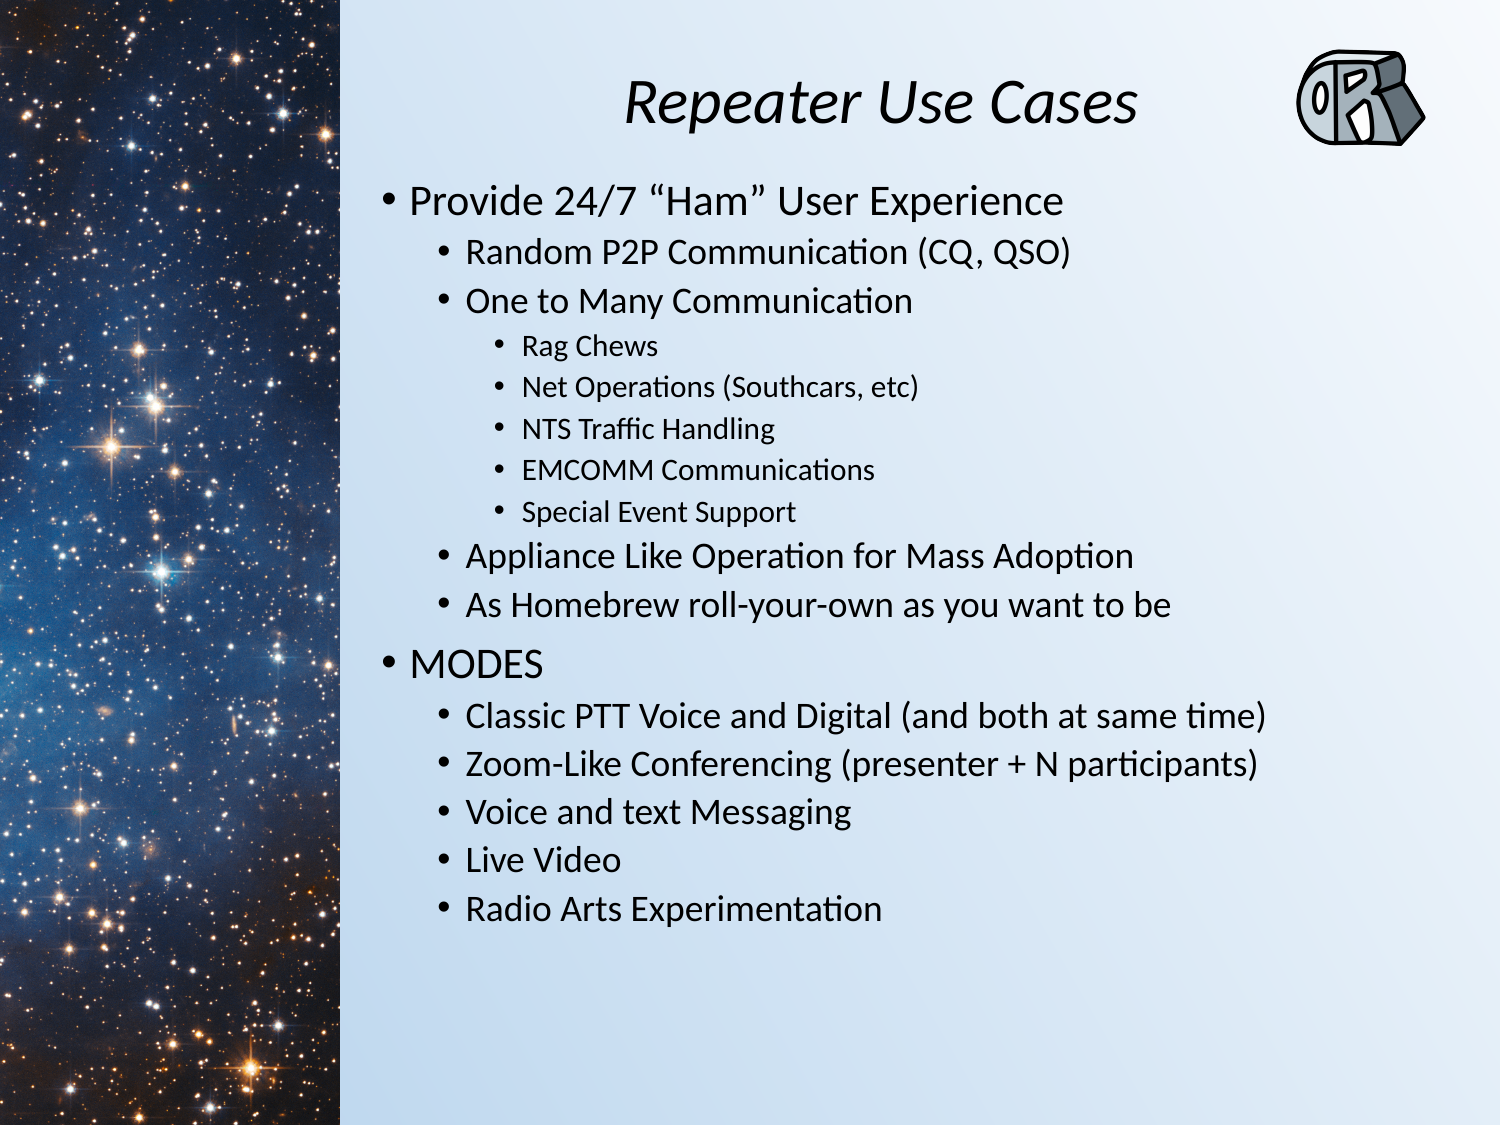

# Repeater Use Cases
Provide 24/7 “Ham” User Experience
Random P2P Communication (CQ, QSO)
One to Many Communication
Rag Chews
Net Operations (Southcars, etc)
NTS Traffic Handling
EMCOMM Communications
Special Event Support
Appliance Like Operation for Mass Adoption
As Homebrew roll-your-own as you want to be
MODES
Classic PTT Voice and Digital (and both at same time)
Zoom-Like Conferencing (presenter + N participants)
Voice and text Messaging
Live Video
Radio Arts Experimentation